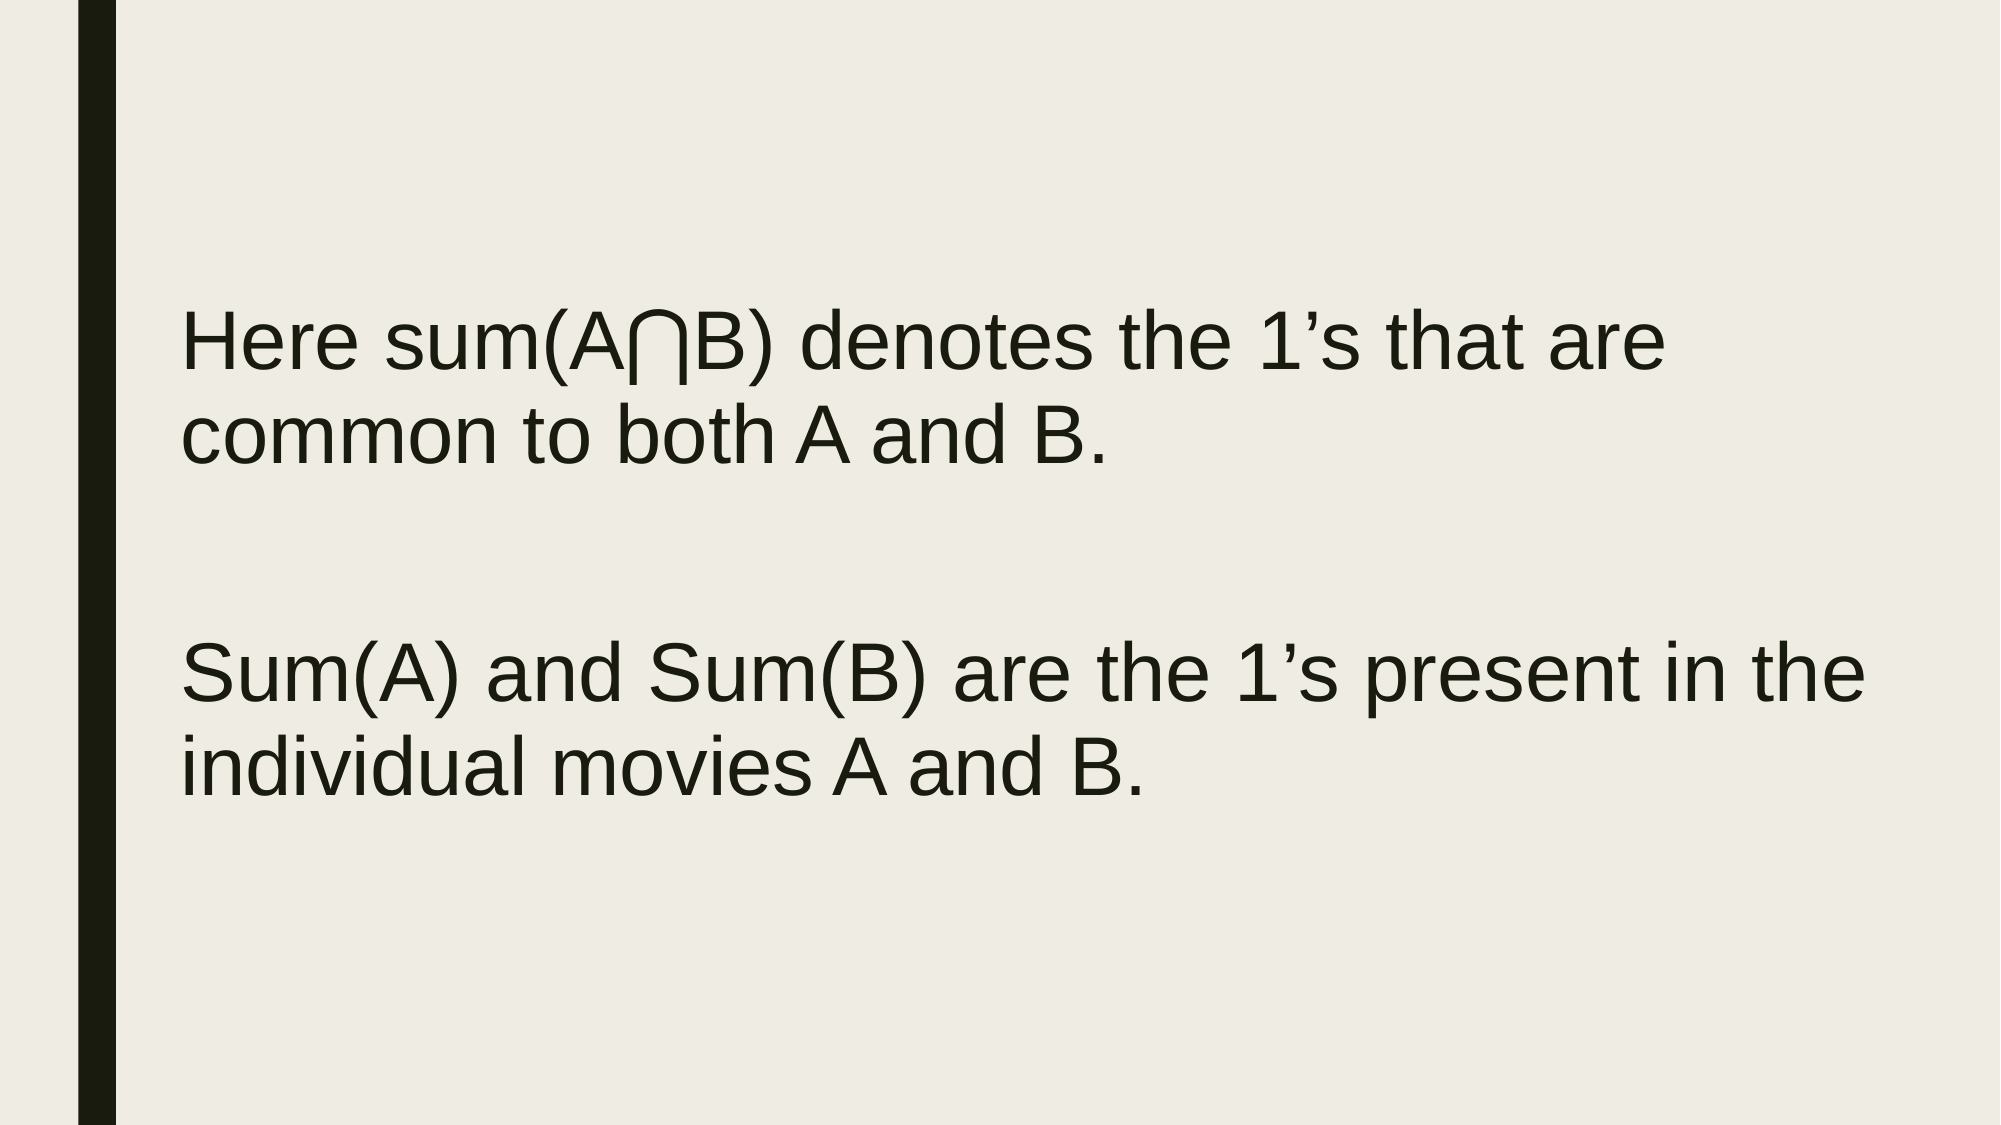

Here sum(A⋂B) denotes the 1’s that are common to both A and B.

Sum(A) and Sum(B) are the 1’s present in the individual movies A and B.